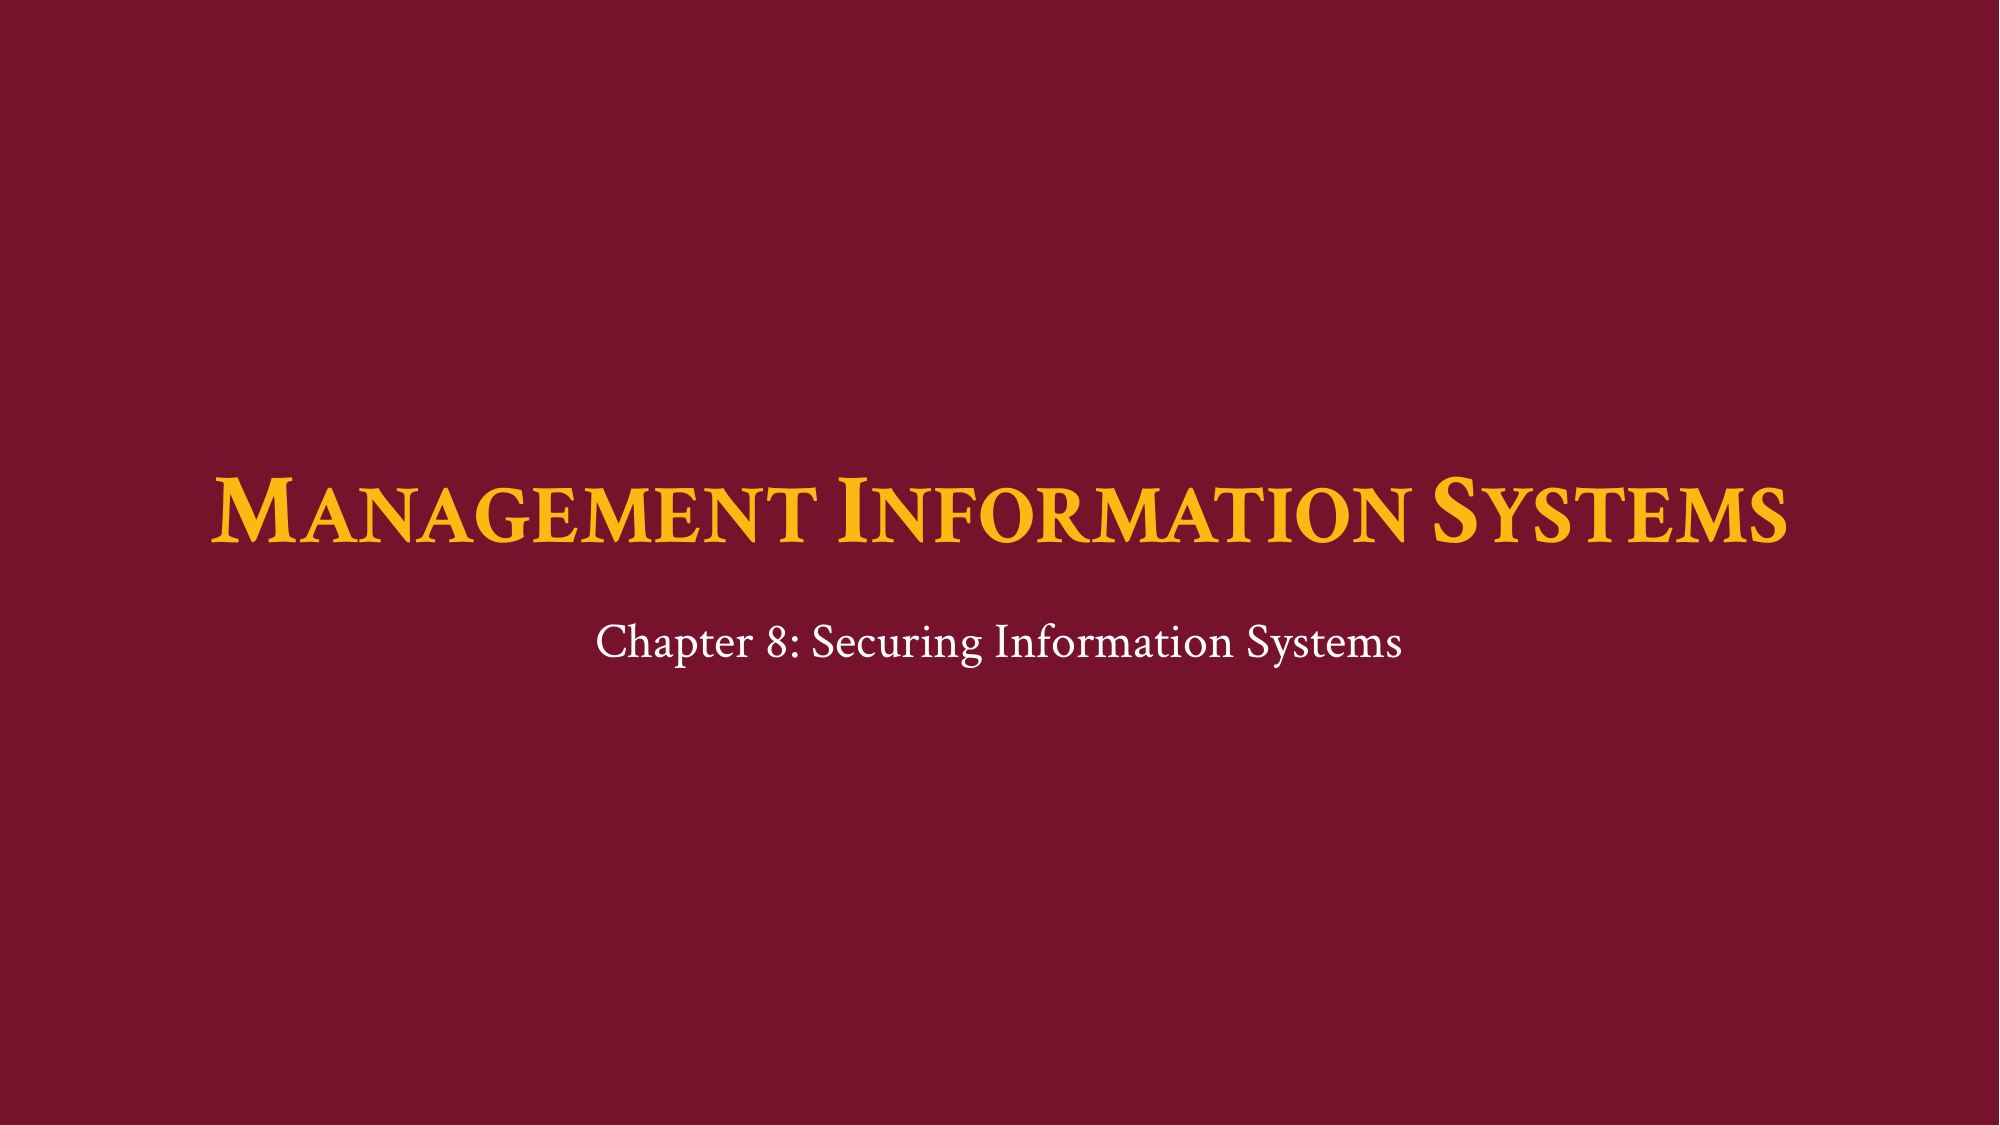

MANAGEMENT INFORMATION SYSTEMS
Chapter 8: Securing Information Systems